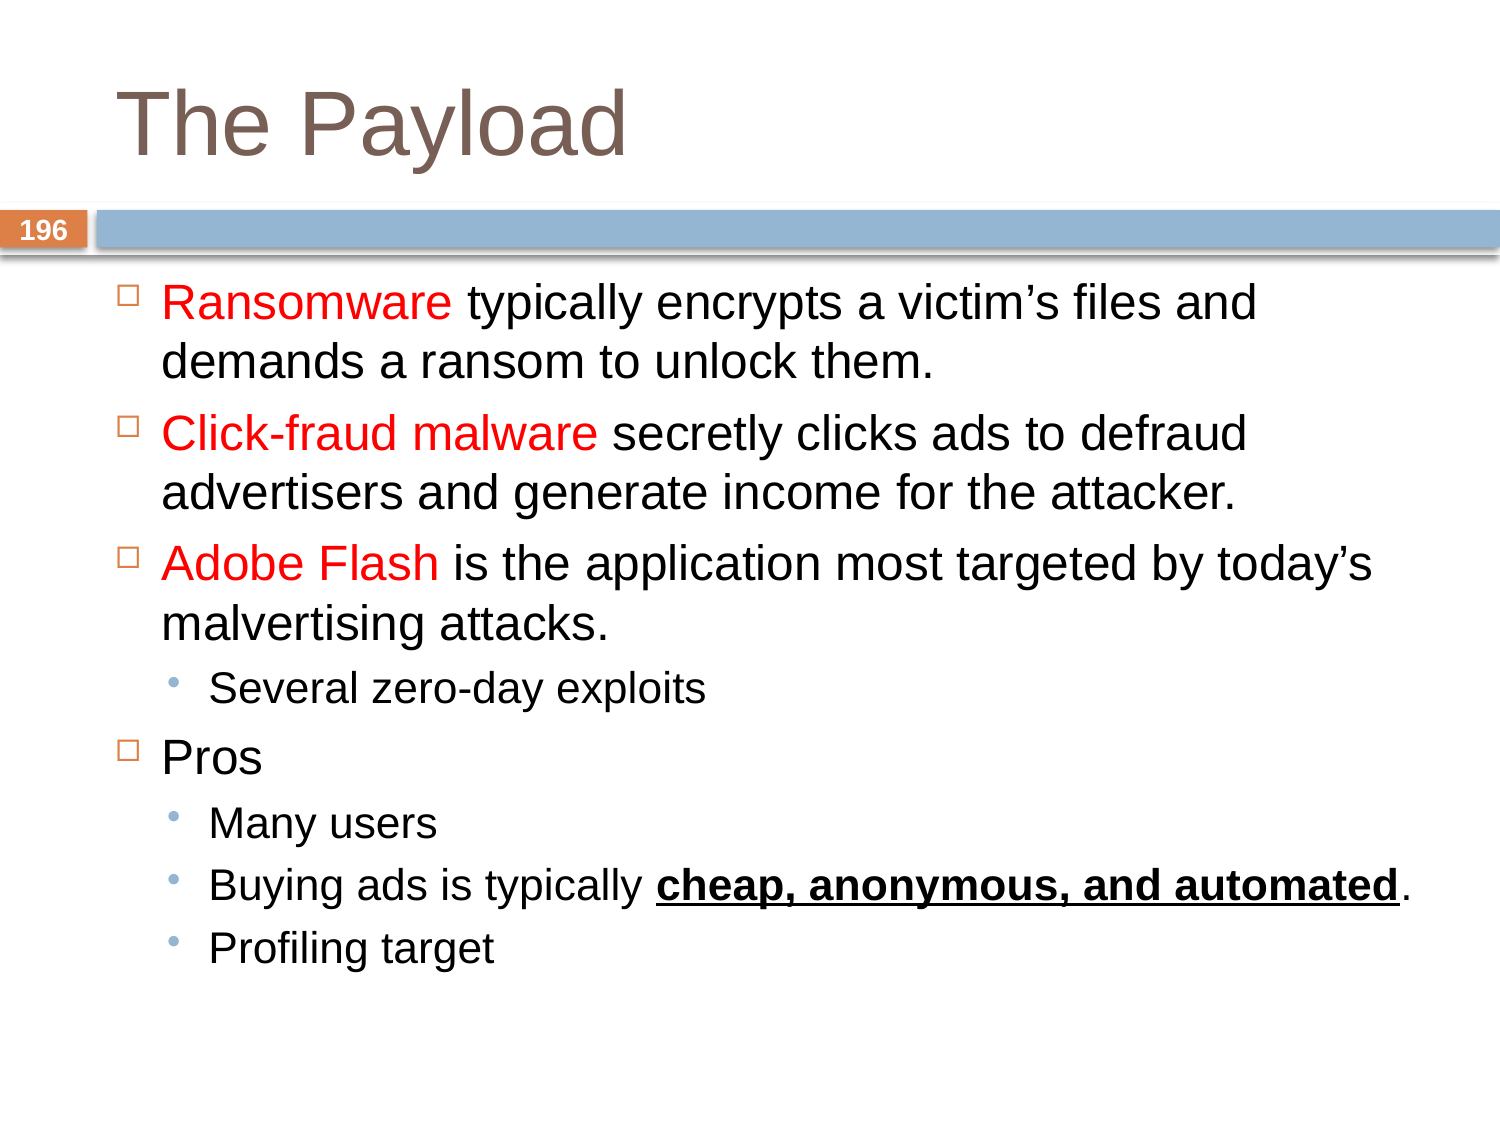

# The Payload
196
Ransomware typically encrypts a victim’s files and demands a ransom to unlock them.
Click-fraud malware secretly clicks ads to defraud advertisers and generate income for the attacker.
Adobe Flash is the application most targeted by today’s malvertising attacks.
Several zero-day exploits
Pros
Many users
Buying ads is typically cheap, anonymous, and automated.
Profiling target